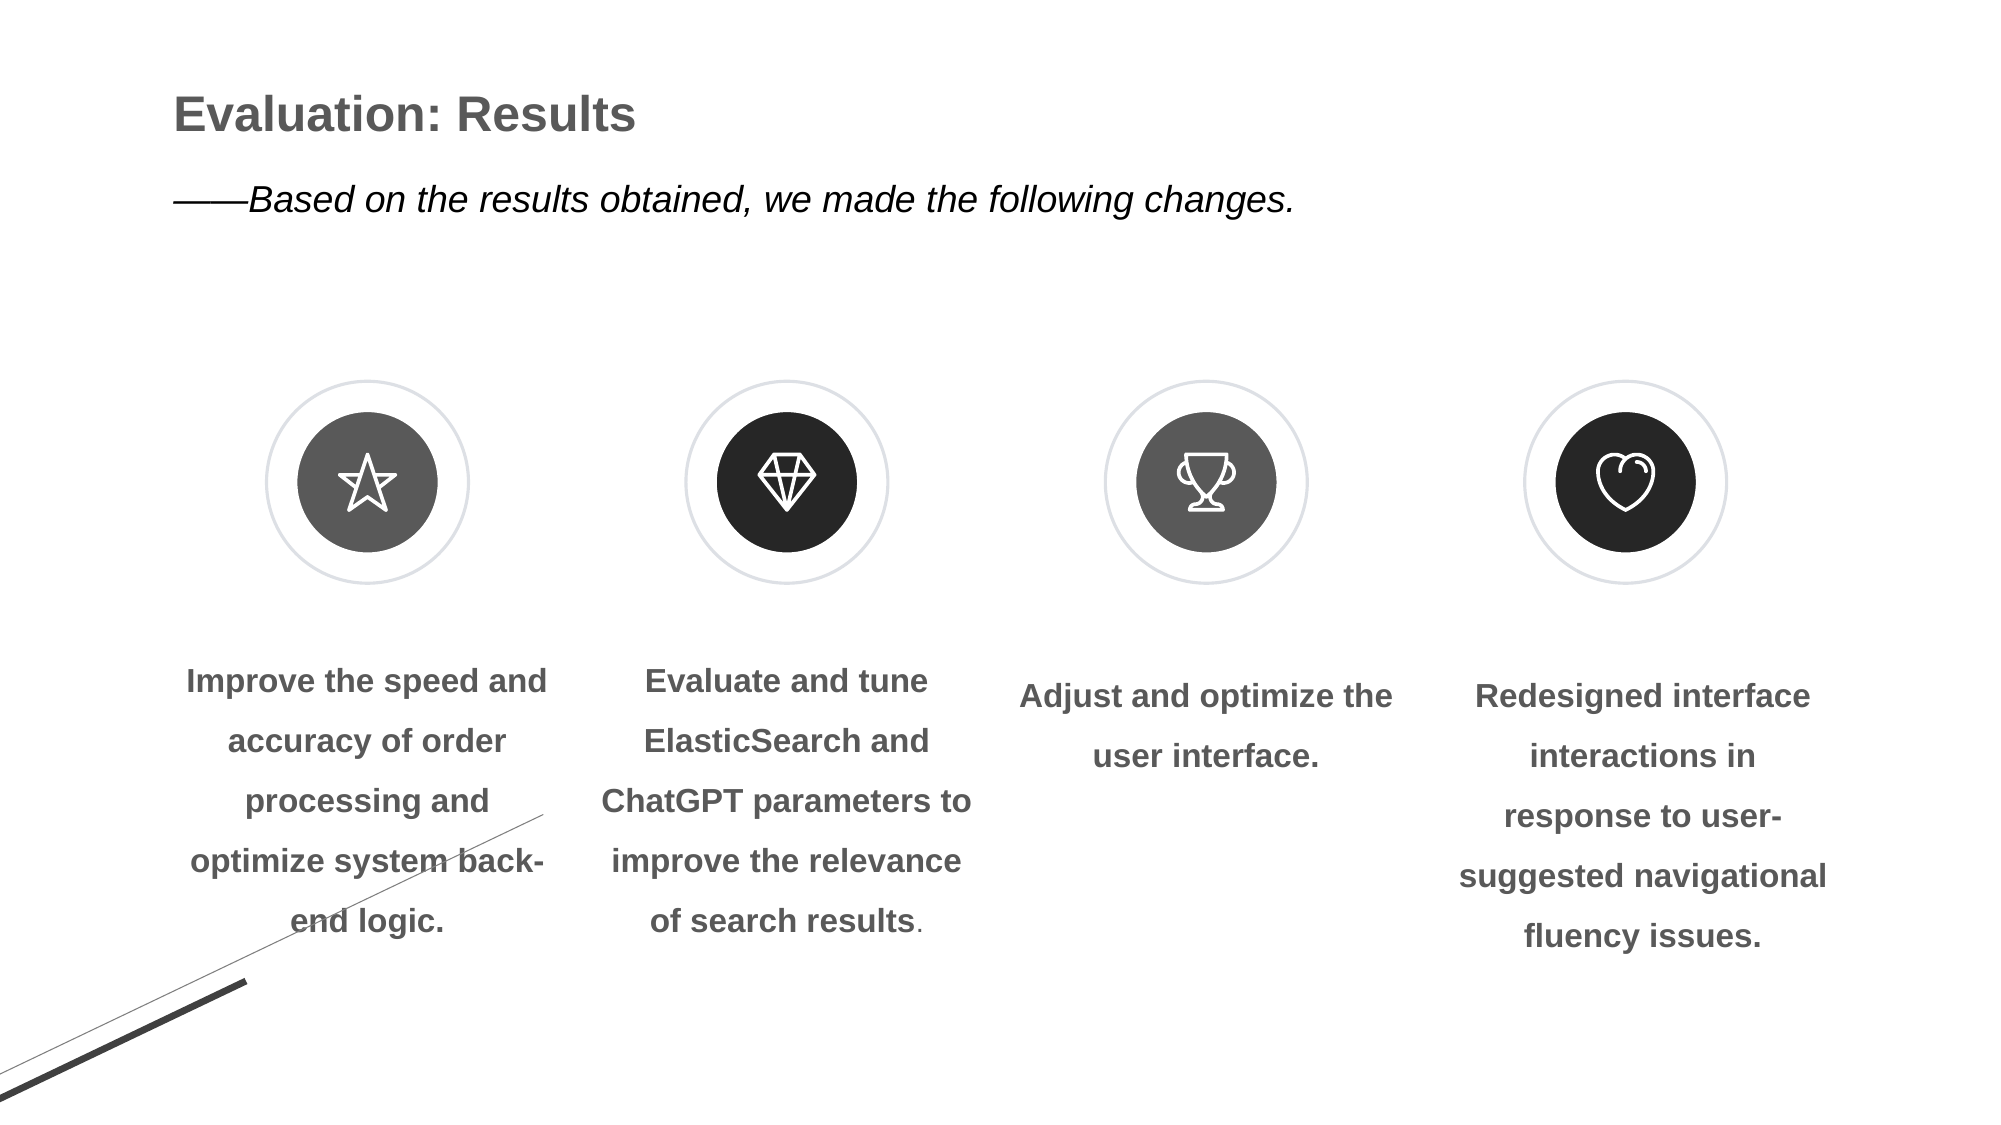

Evaluation: Results
——Based on the results obtained, we made the following changes.

Improve the speed and accuracy of order processing and optimize system back-end logic.
Evaluate and tune ElasticSearch and ChatGPT parameters to improve the relevance of search results.
Adjust and optimize the user interface.
Redesigned interface interactions in response to user-suggested navigational fluency issues.